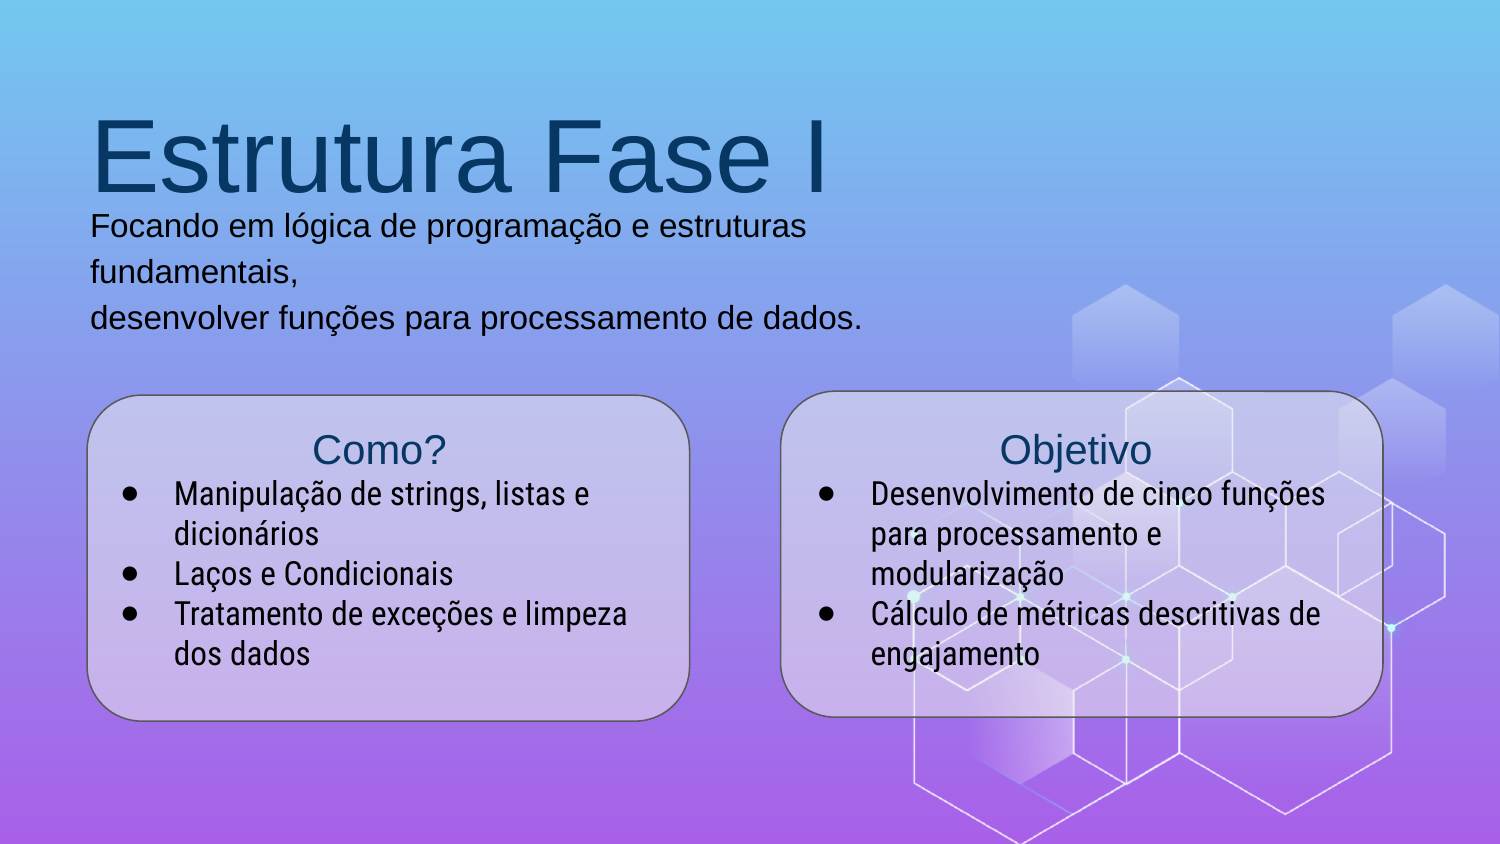

Estrutura Fase I
Focando em lógica de programação e estruturas fundamentais,
desenvolver funções para processamento de dados.

Como?
Manipulação de strings, listas e dicionários
Laços e Condicionais
Tratamento de exceções e limpeza dos dados
Objetivo
Desenvolvimento de cinco funções para processamento e modularização
Cálculo de métricas descritivas de engajamento